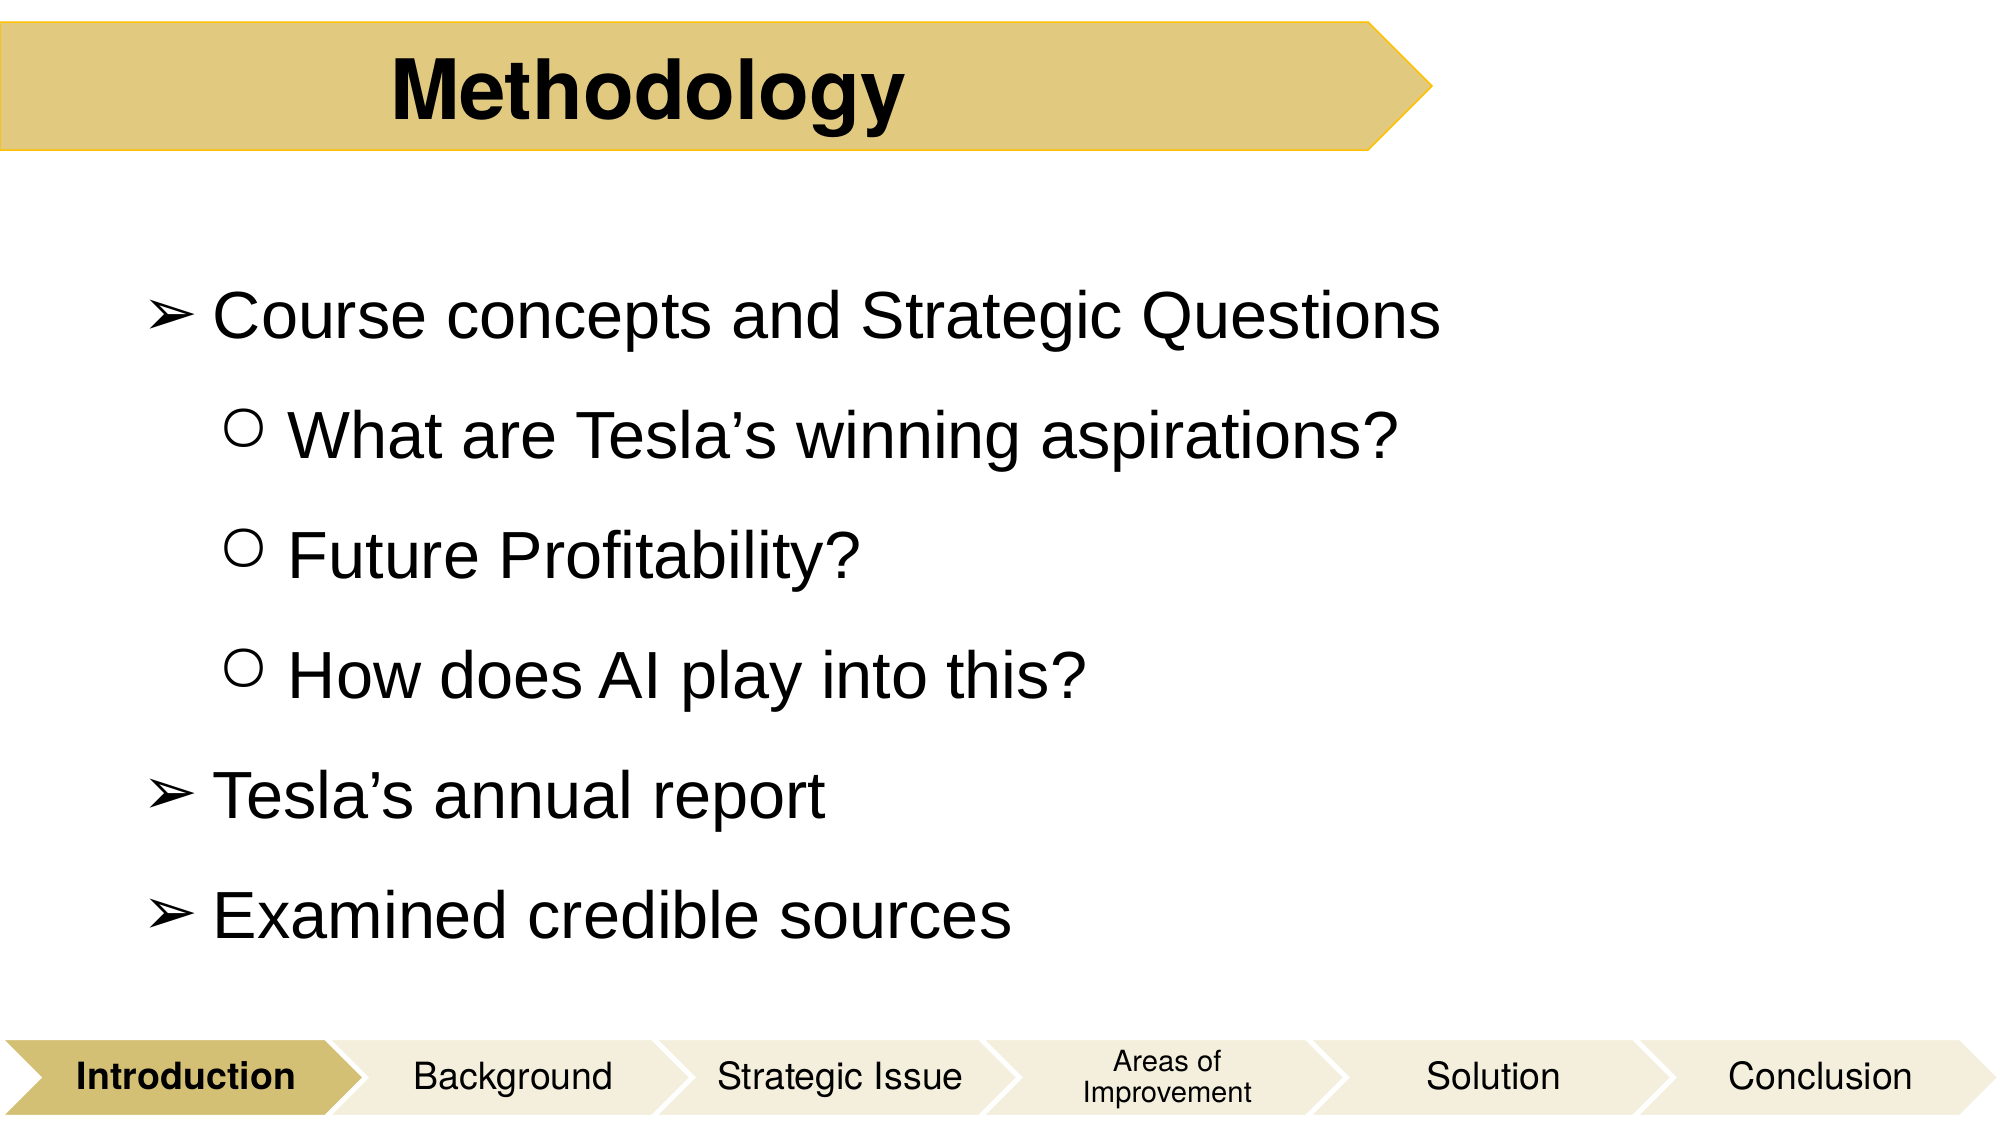

Methodology
Course concepts and Strategic Questions
What are Tesla’s winning aspirations?
Future Profitability?
How does AI play into this?
Tesla’s annual report
Examined credible sources

Introduction

Background

Strategic Issue

Areas of Improvement

Solution

Conclusion